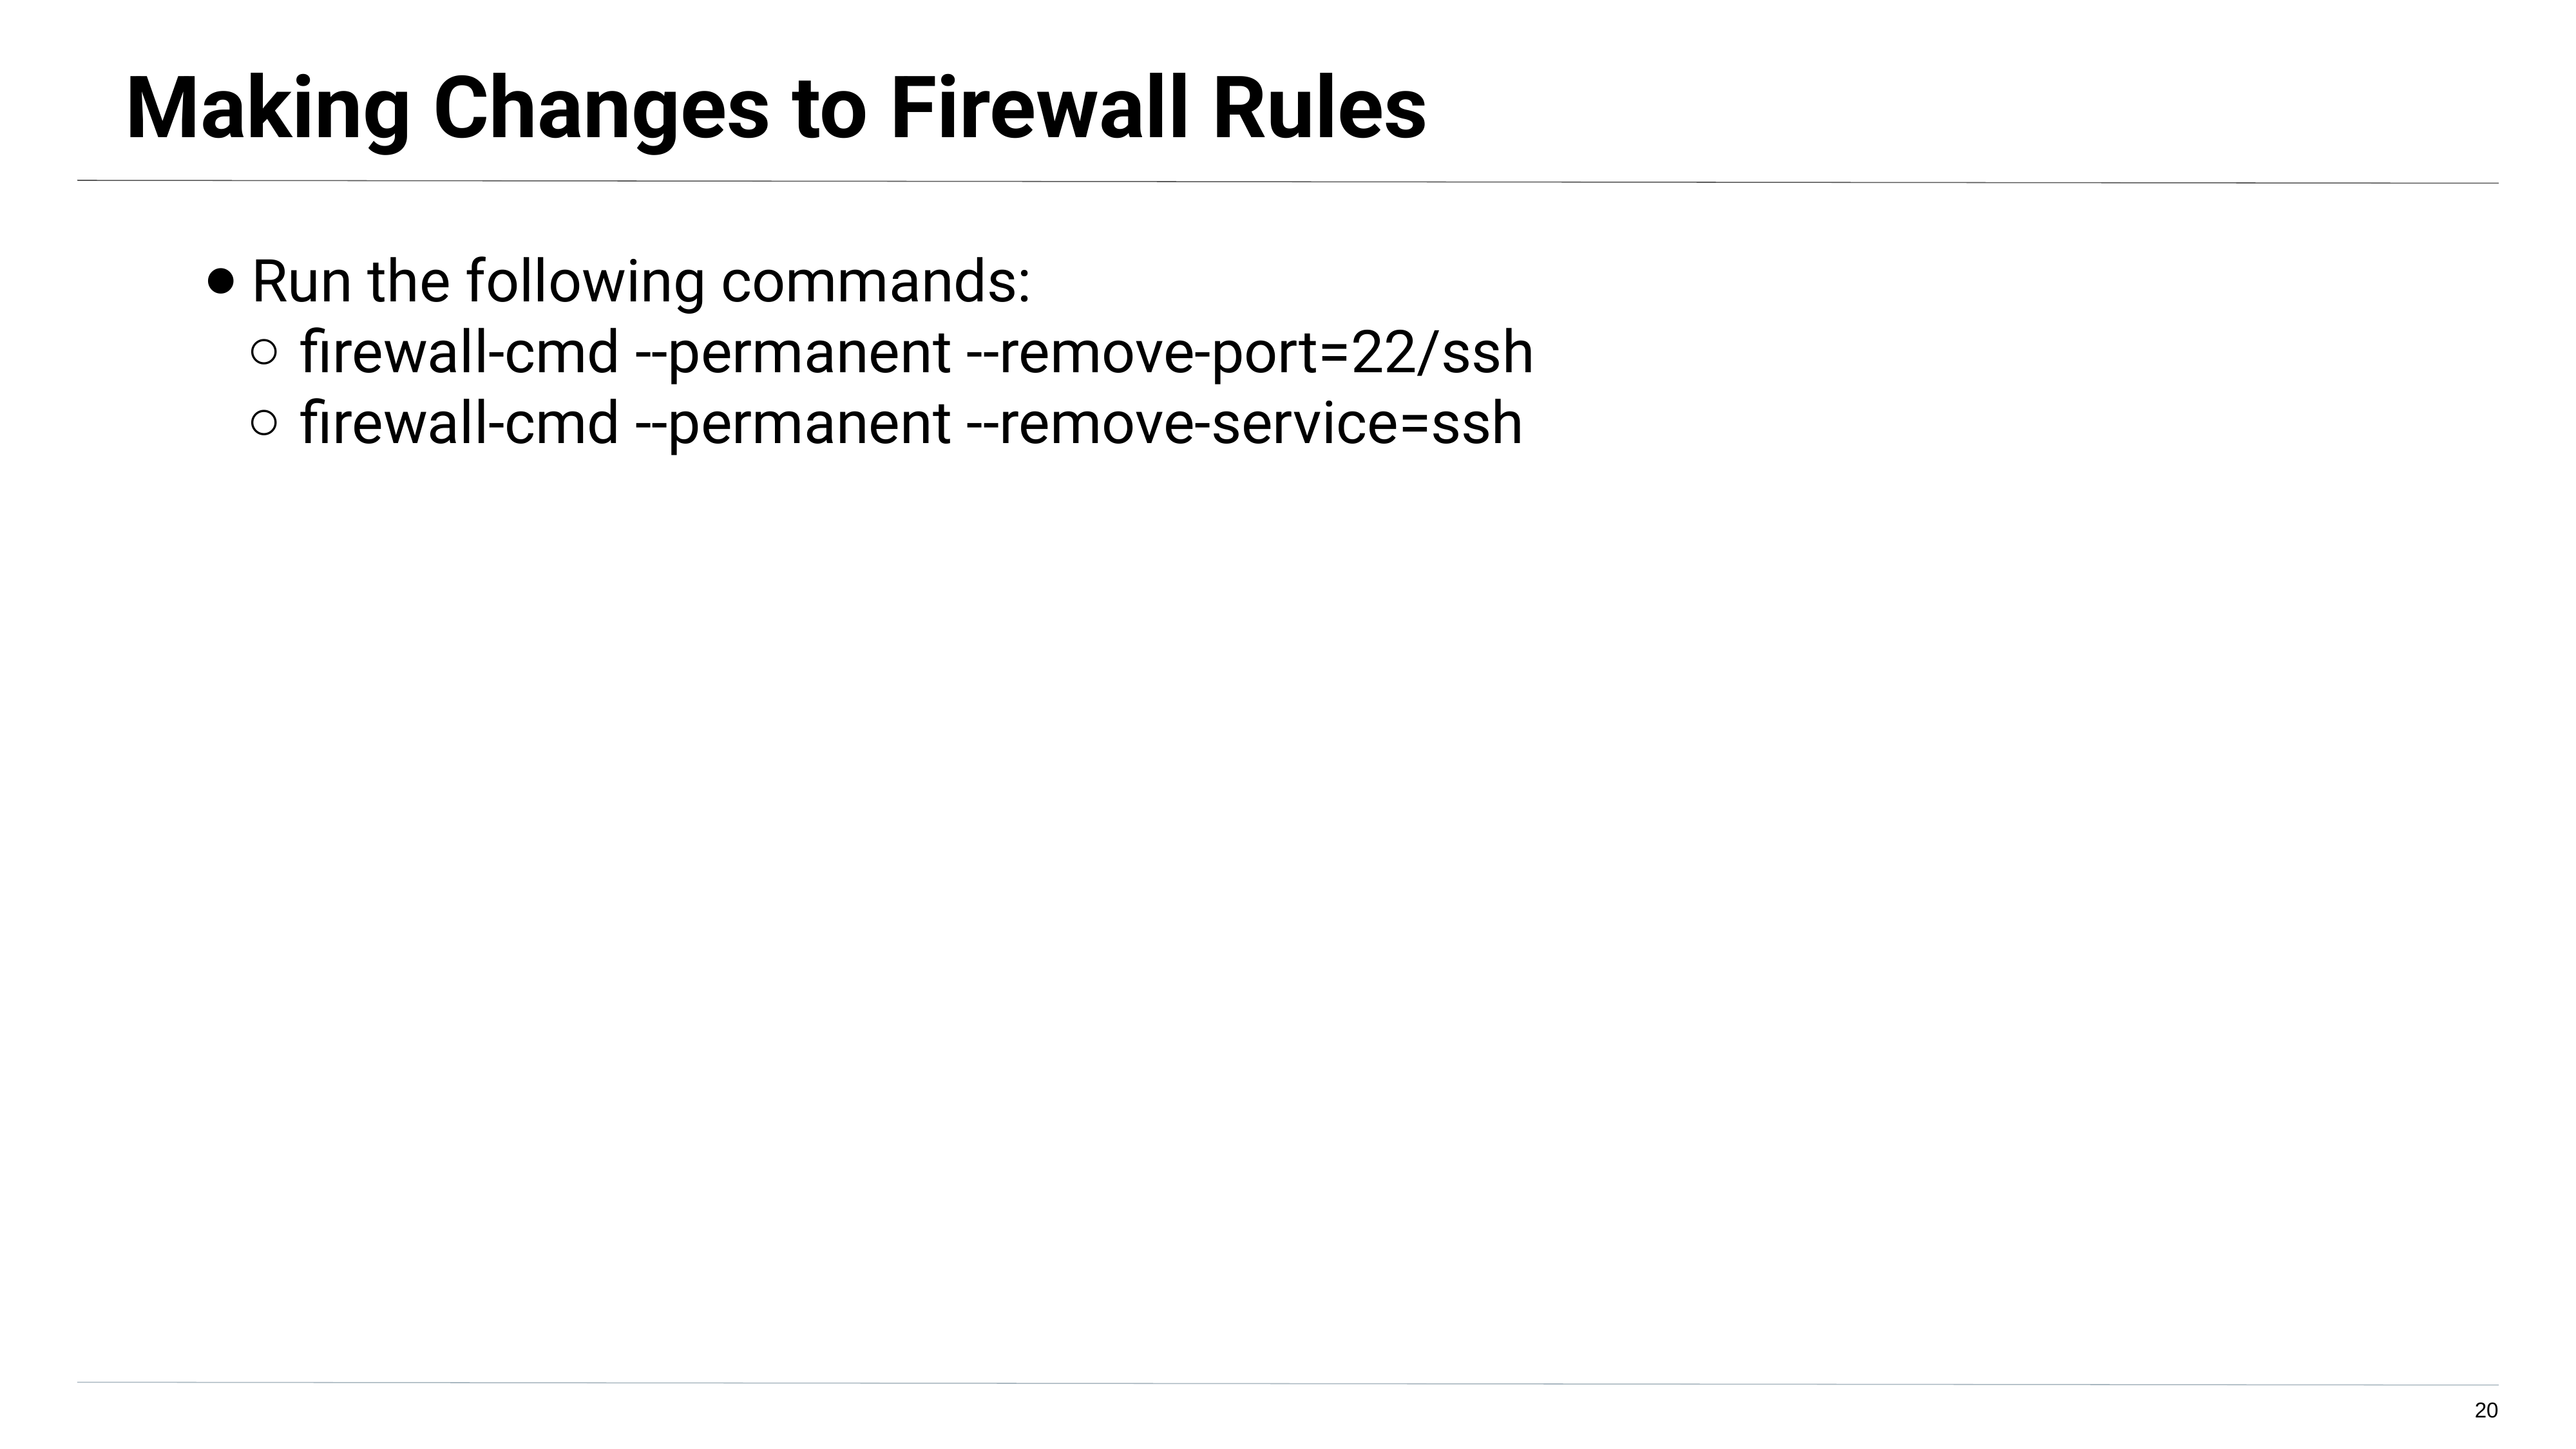

# Making Changes to Firewall Rules
Run the following commands:
firewall-cmd --permanent --remove-port=22/ssh
firewall-cmd --permanent --remove-service=ssh
20